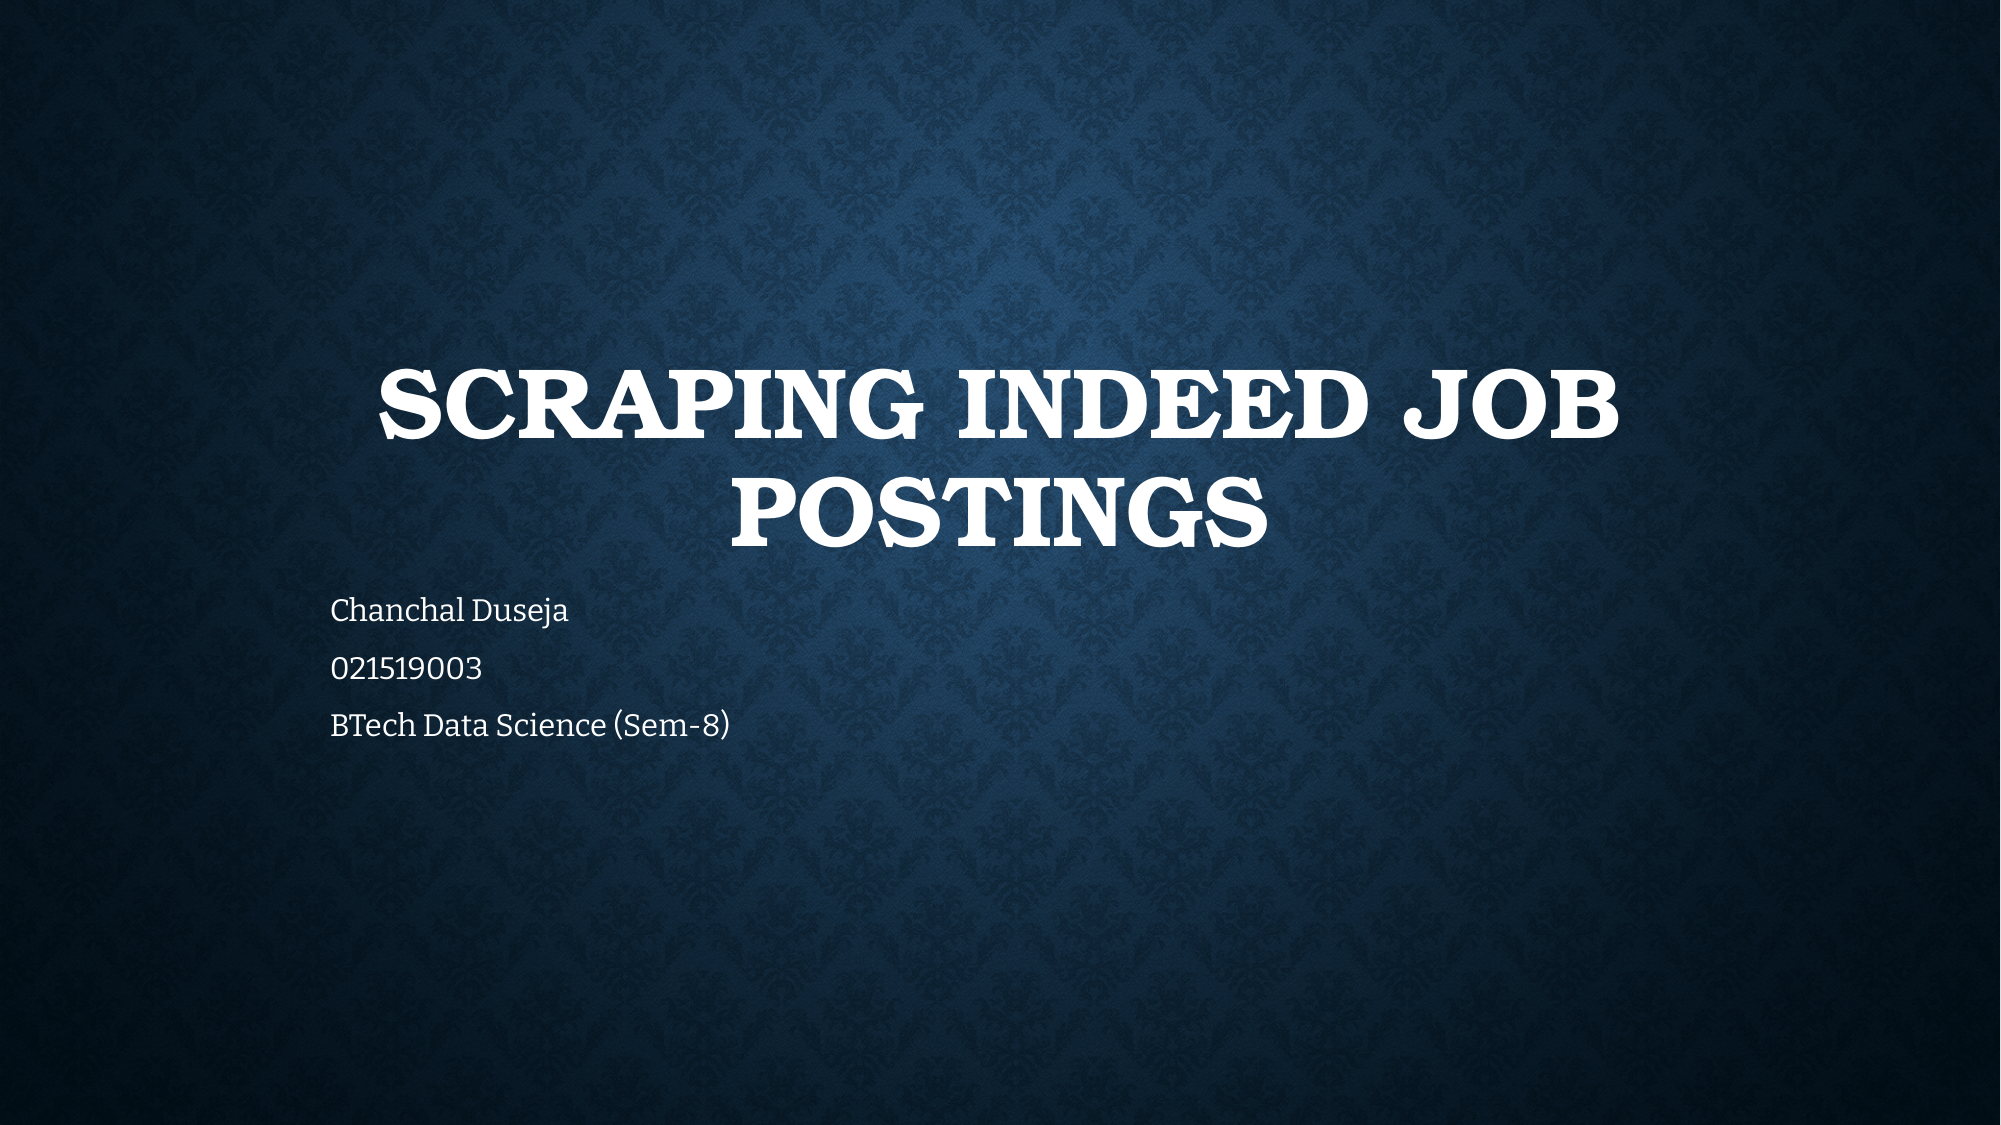

# SCRAPING INDEED JOB POSTINGS
Chanchal Duseja
021519003
BTech Data Science (Sem-8)